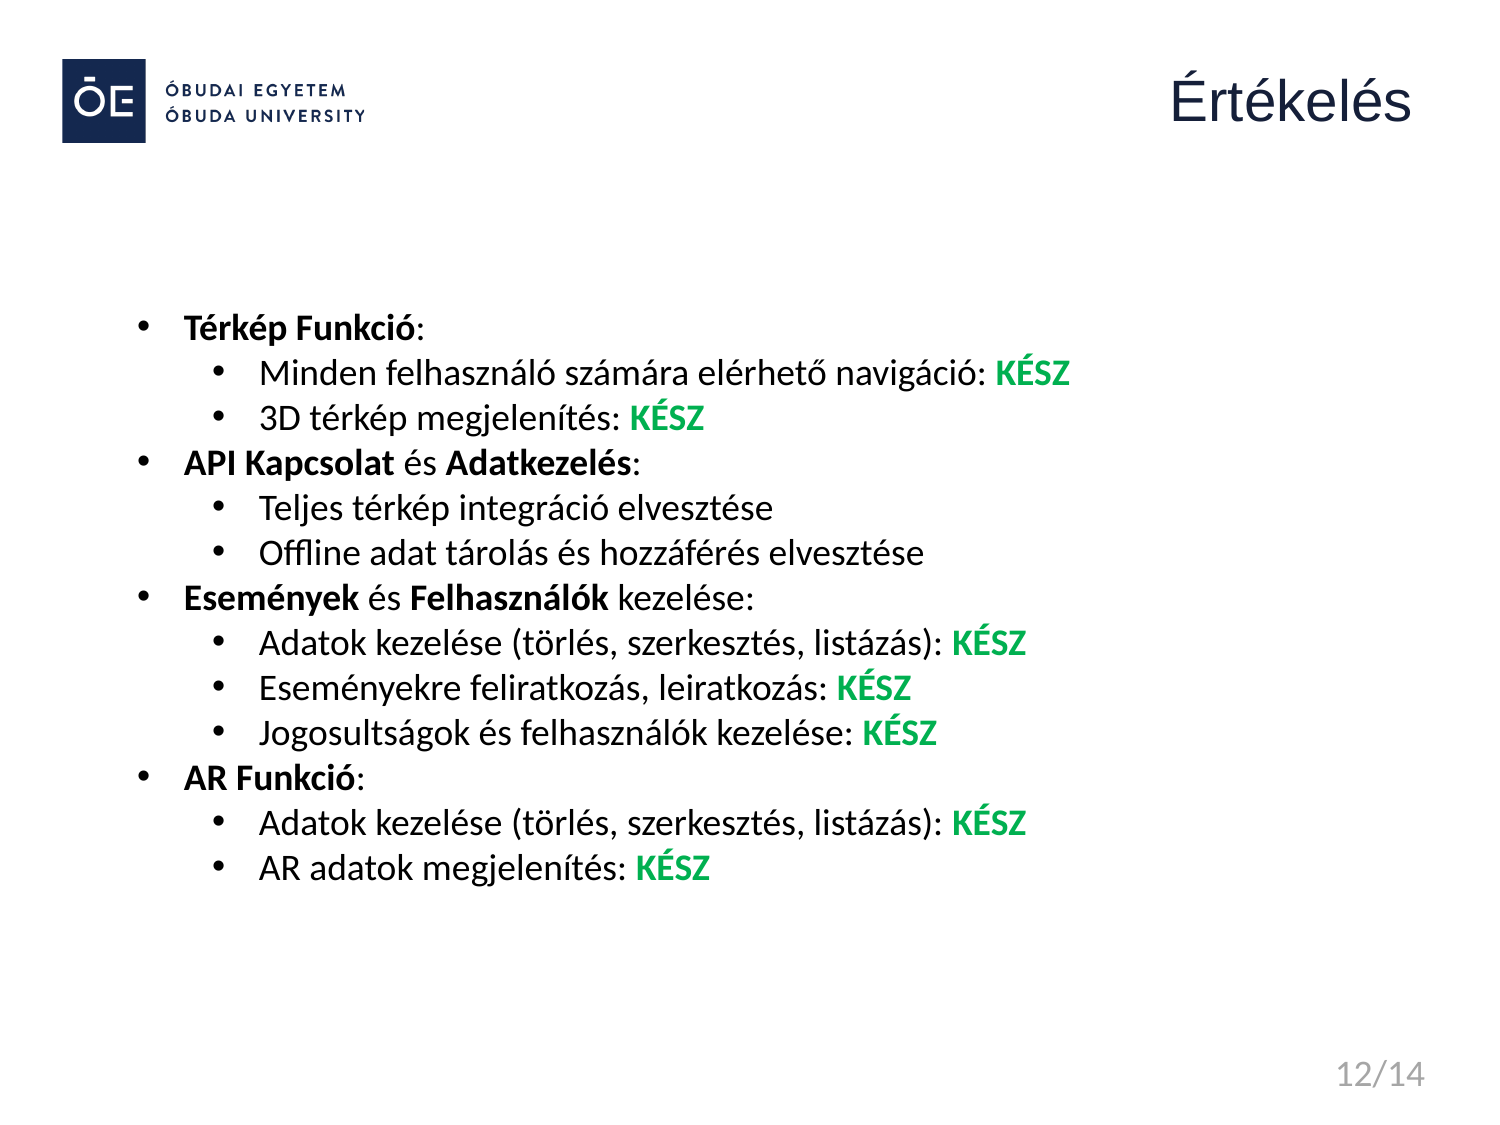

# Értékelés
Térkép Funkció:
Minden felhasználó számára elérhető navigáció: KÉSZ
3D térkép megjelenítés: KÉSZ
API Kapcsolat és Adatkezelés:
Teljes térkép integráció elvesztése
Offline adat tárolás és hozzáférés elvesztése
Események és Felhasználók kezelése:
Adatok kezelése (törlés, szerkesztés, listázás): KÉSZ
Eseményekre feliratkozás, leiratkozás: KÉSZ
Jogosultságok és felhasználók kezelése: KÉSZ
AR Funkció:
Adatok kezelése (törlés, szerkesztés, listázás): KÉSZ
AR adatok megjelenítés: KÉSZ
12/14